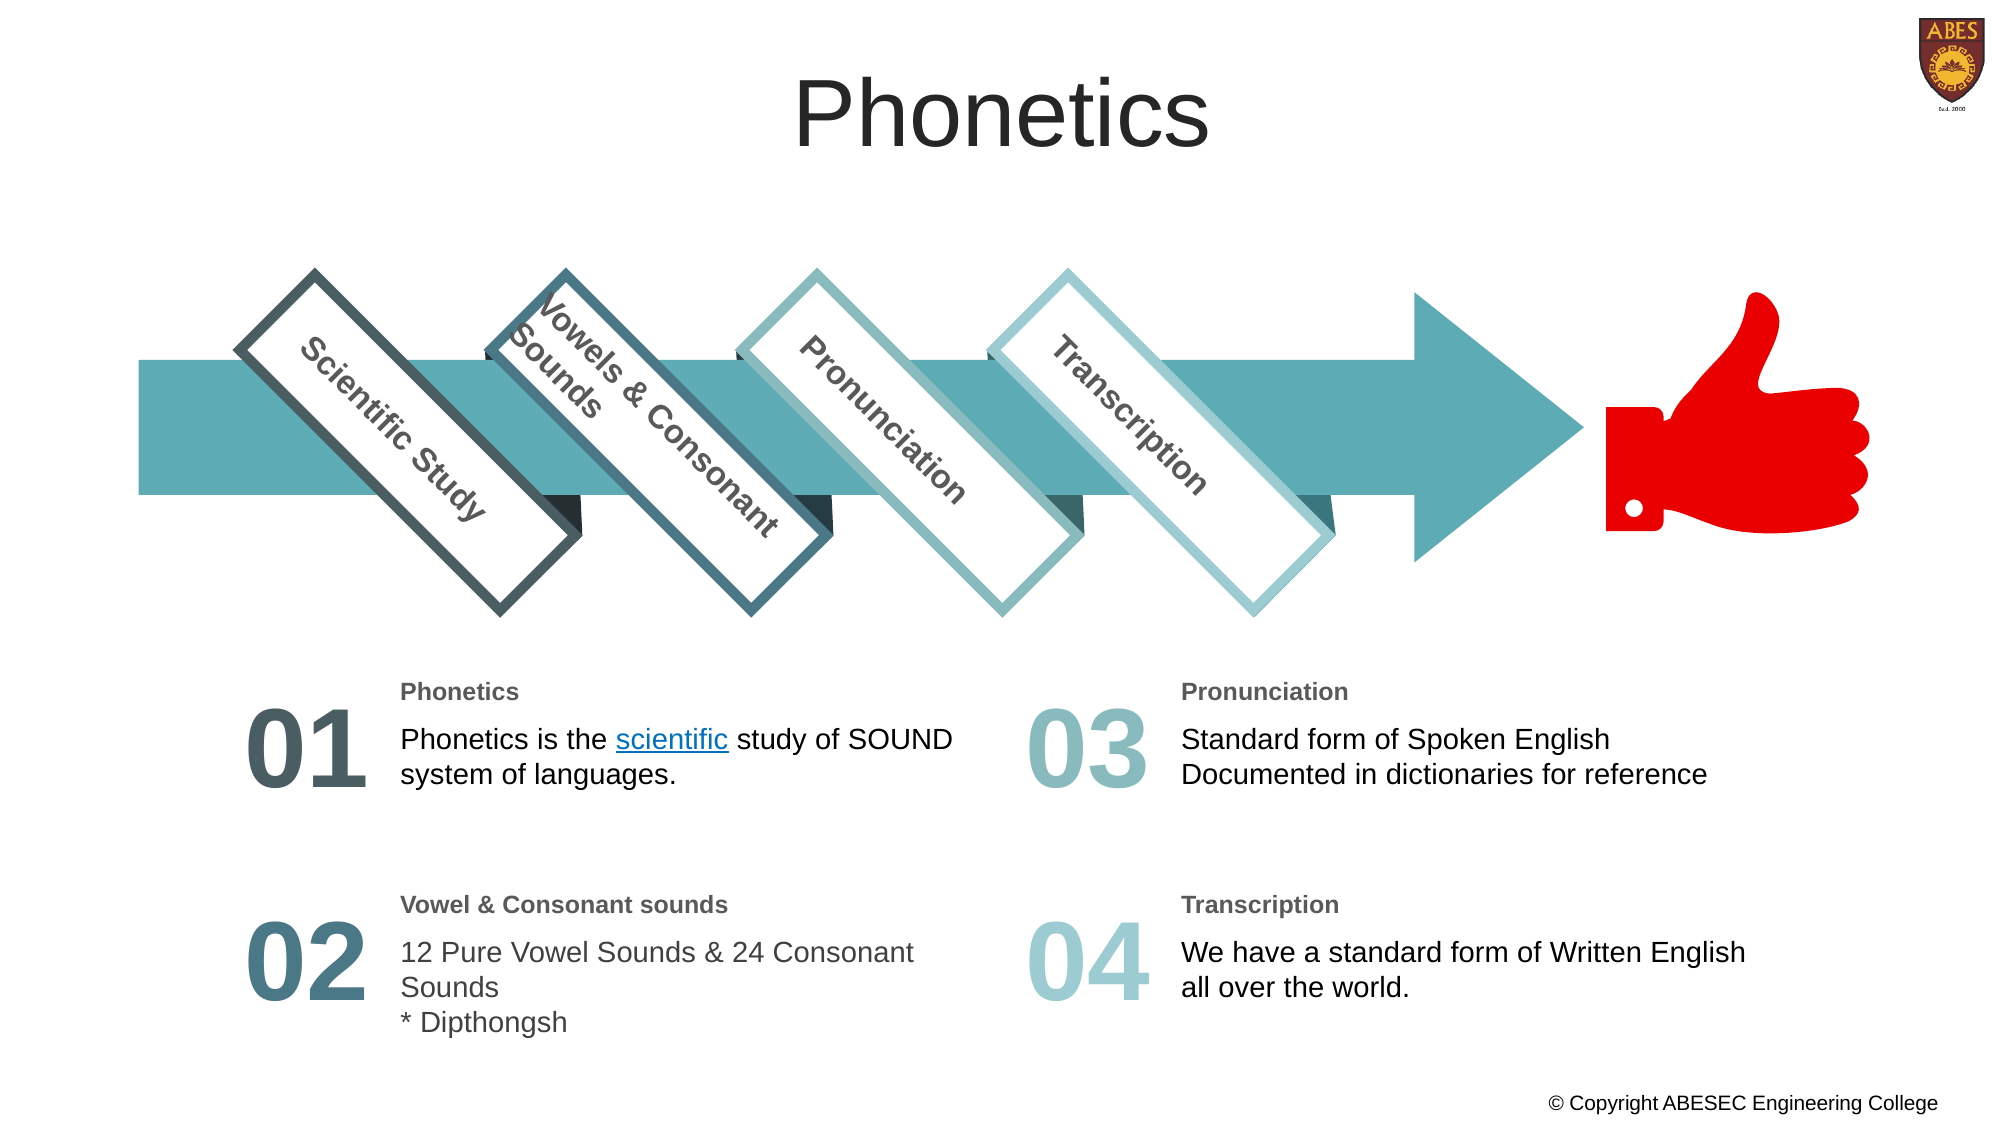

Phonetics

Vowels & Consonant Sounds

Scientific Study
Pronunciation
Transcription
Phonetics
Phonetics is the scientific study of SOUND system of languages.

Pronunciation
Standard form of Spoken English
Documented in dictionaries for reference

01
03
Vowel & Consonant sounds
12 Pure Vowel Sounds & 24 Consonant Sounds
* Dipthongsh
Transcription
We have a standard form of Written English all over the world.

02
04